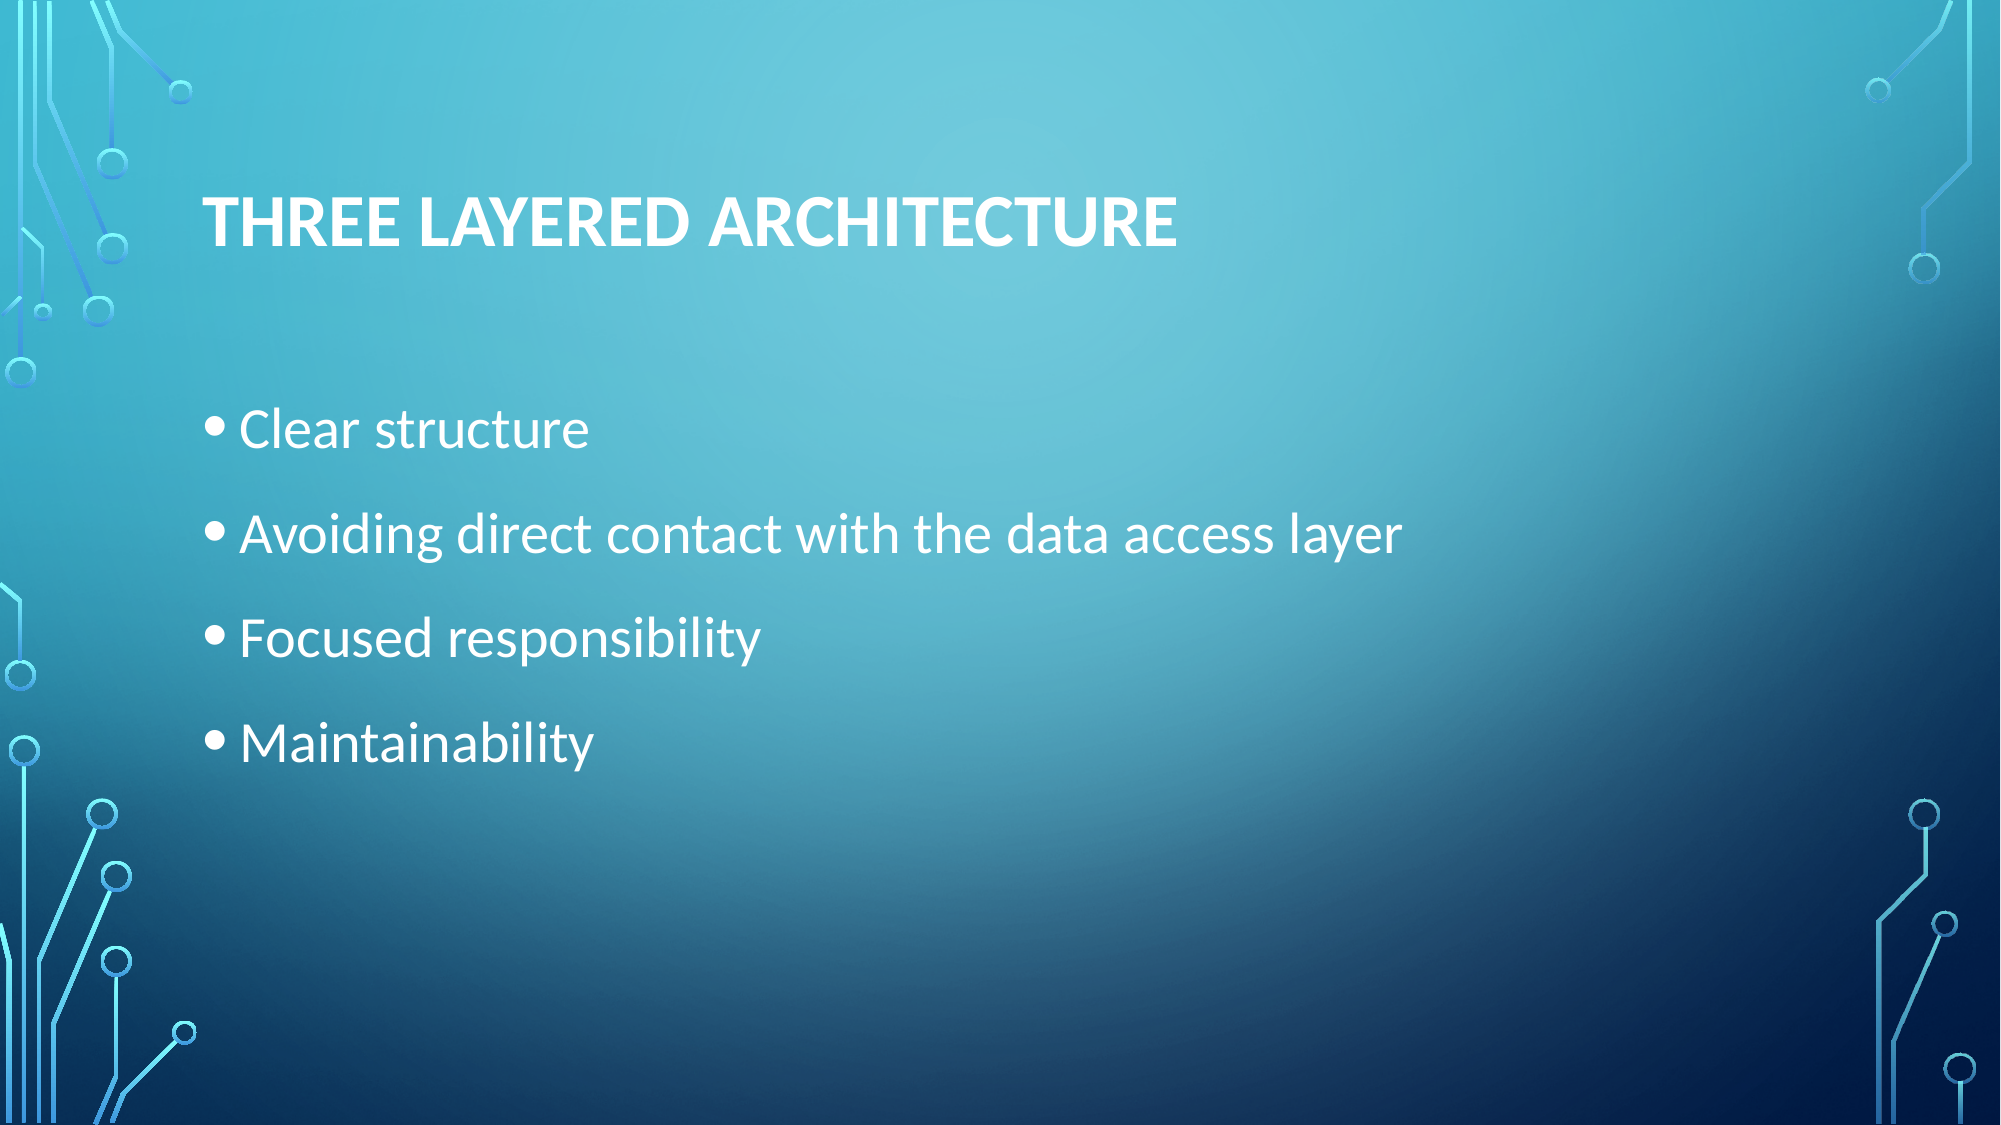

# Three layered architecture
Clear structure
Avoiding direct contact with the data access layer
Focused responsibility
Maintainability